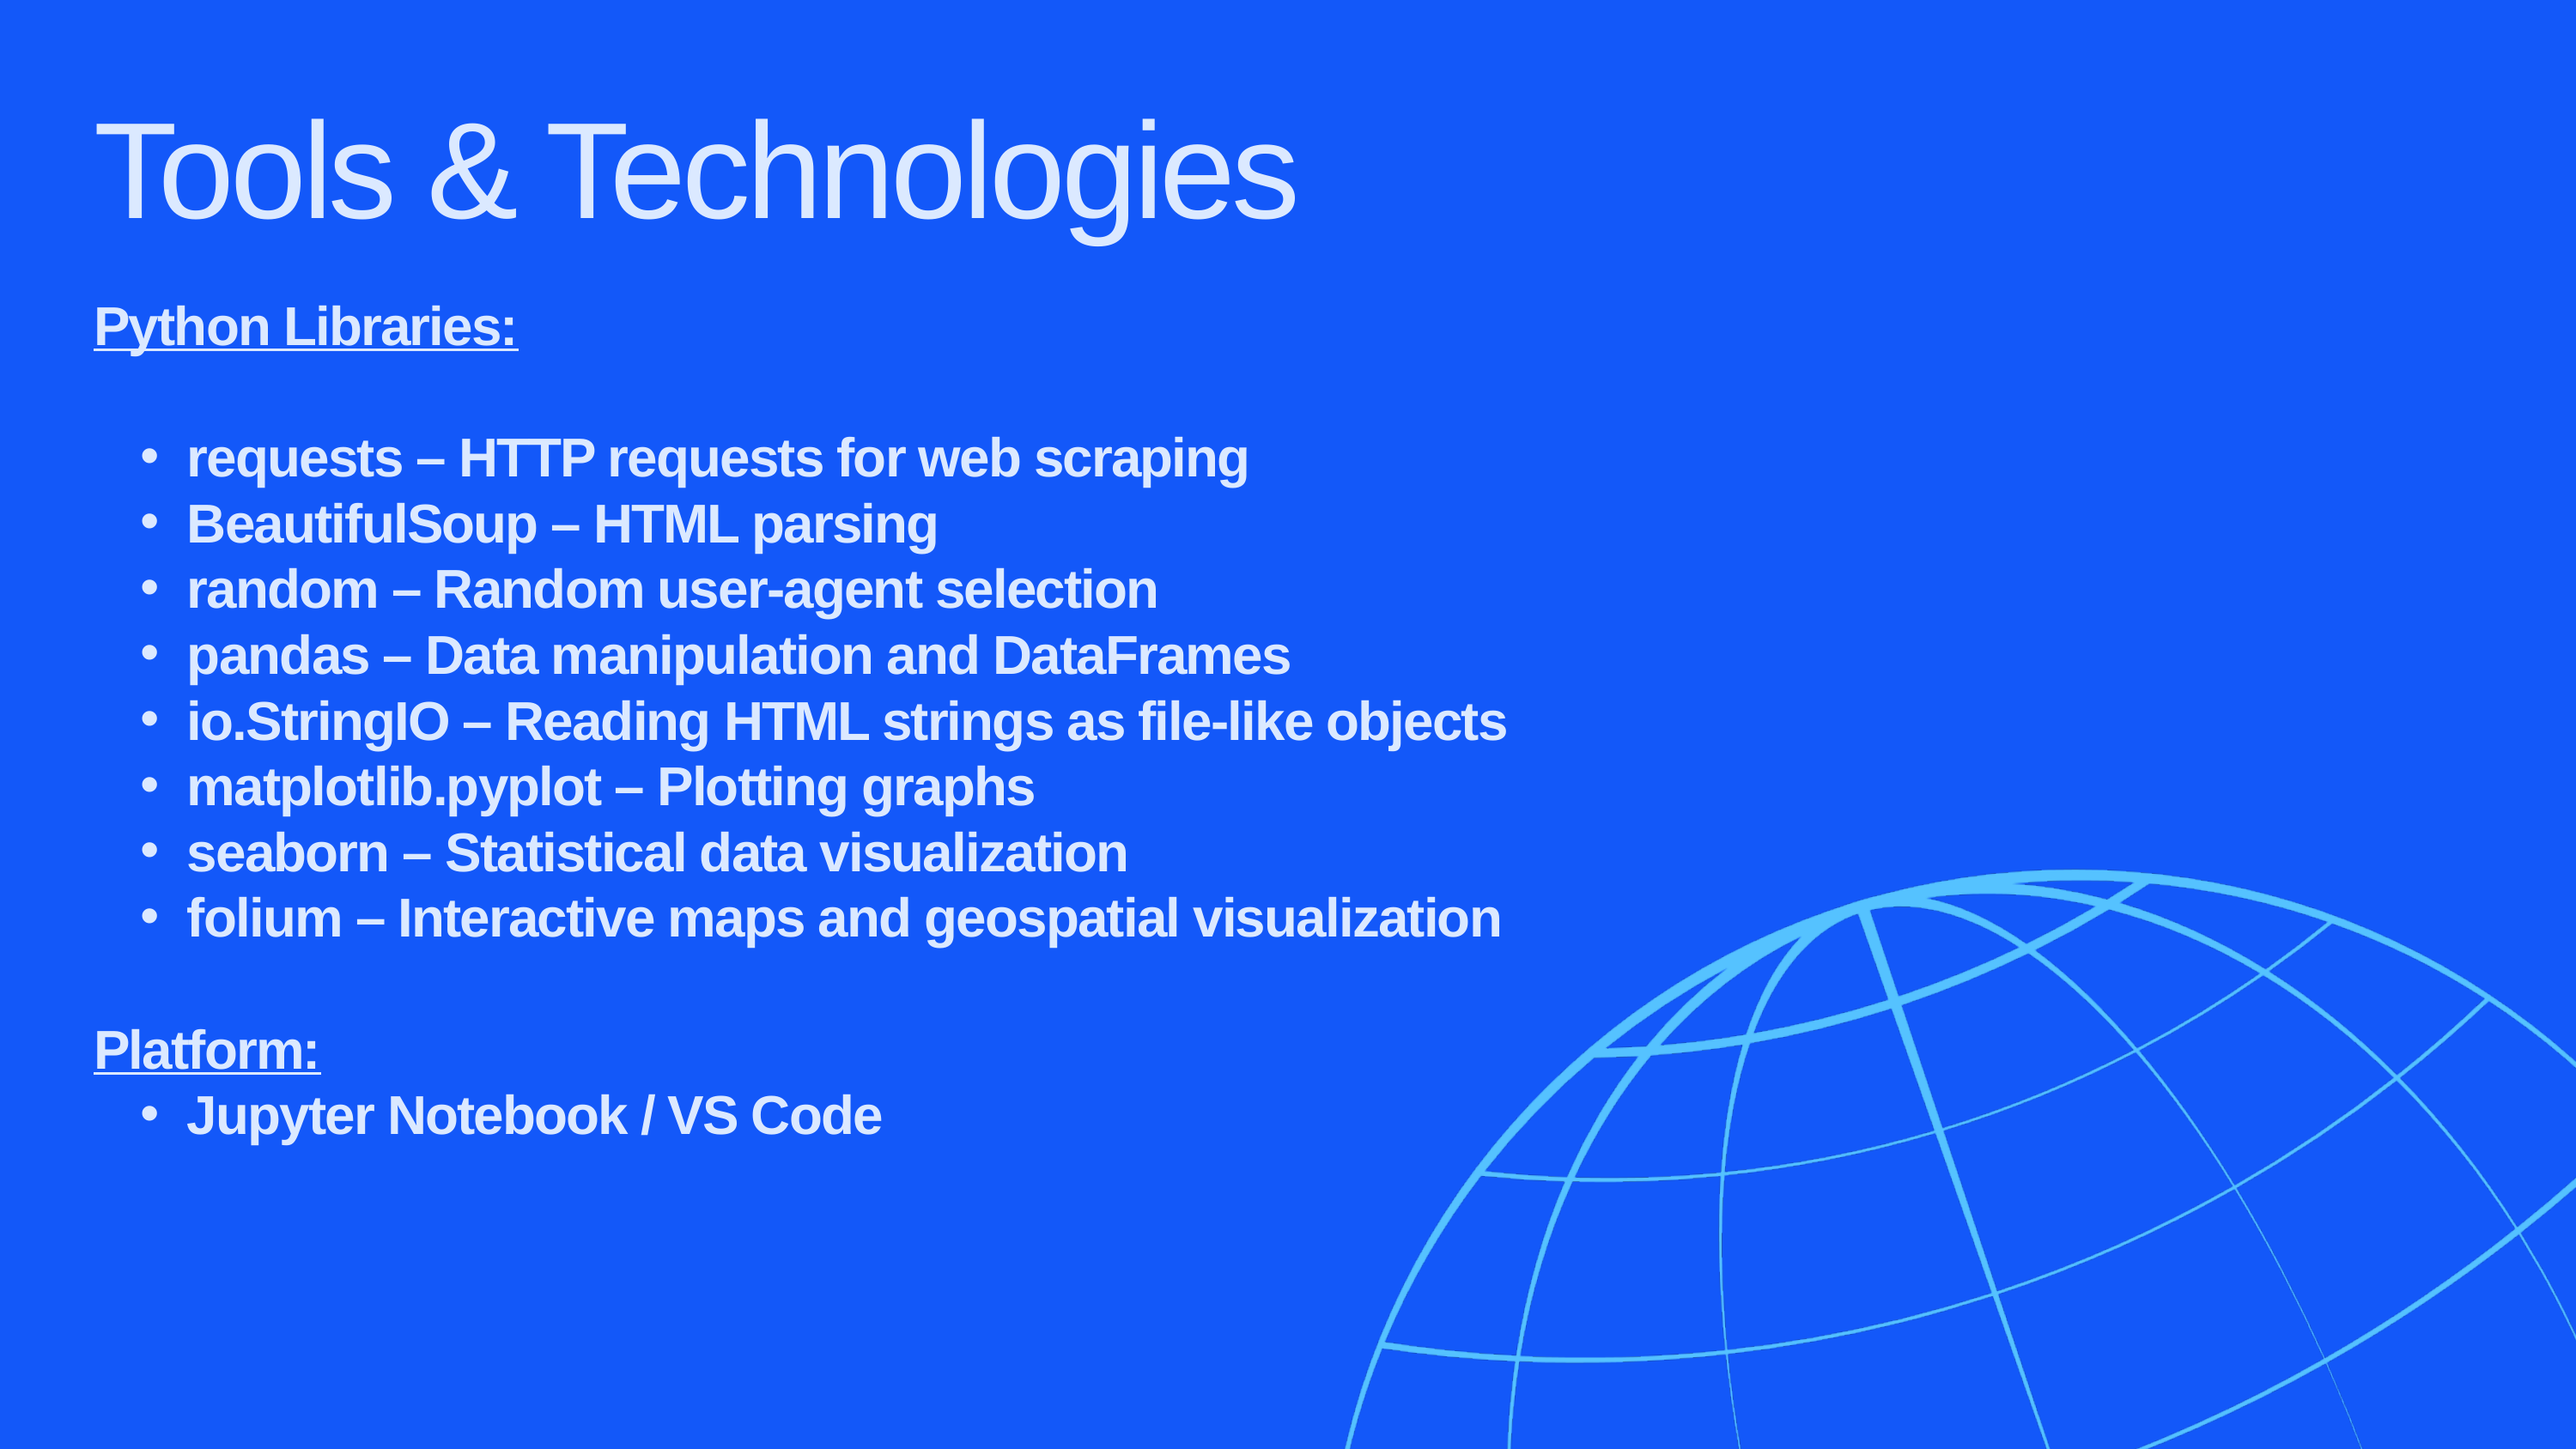

Tools & Technologies
Python Libraries:

requests – HTTP requests for web scraping
BeautifulSoup – HTML parsing
random – Random user-agent selection
pandas – Data manipulation and DataFrames
io.StringIO – Reading HTML strings as file-like objects
matplotlib.pyplot – Plotting graphs
seaborn – Statistical data visualization
folium – Interactive maps and geospatial visualization

Platform:
Jupyter Notebook / VS Code